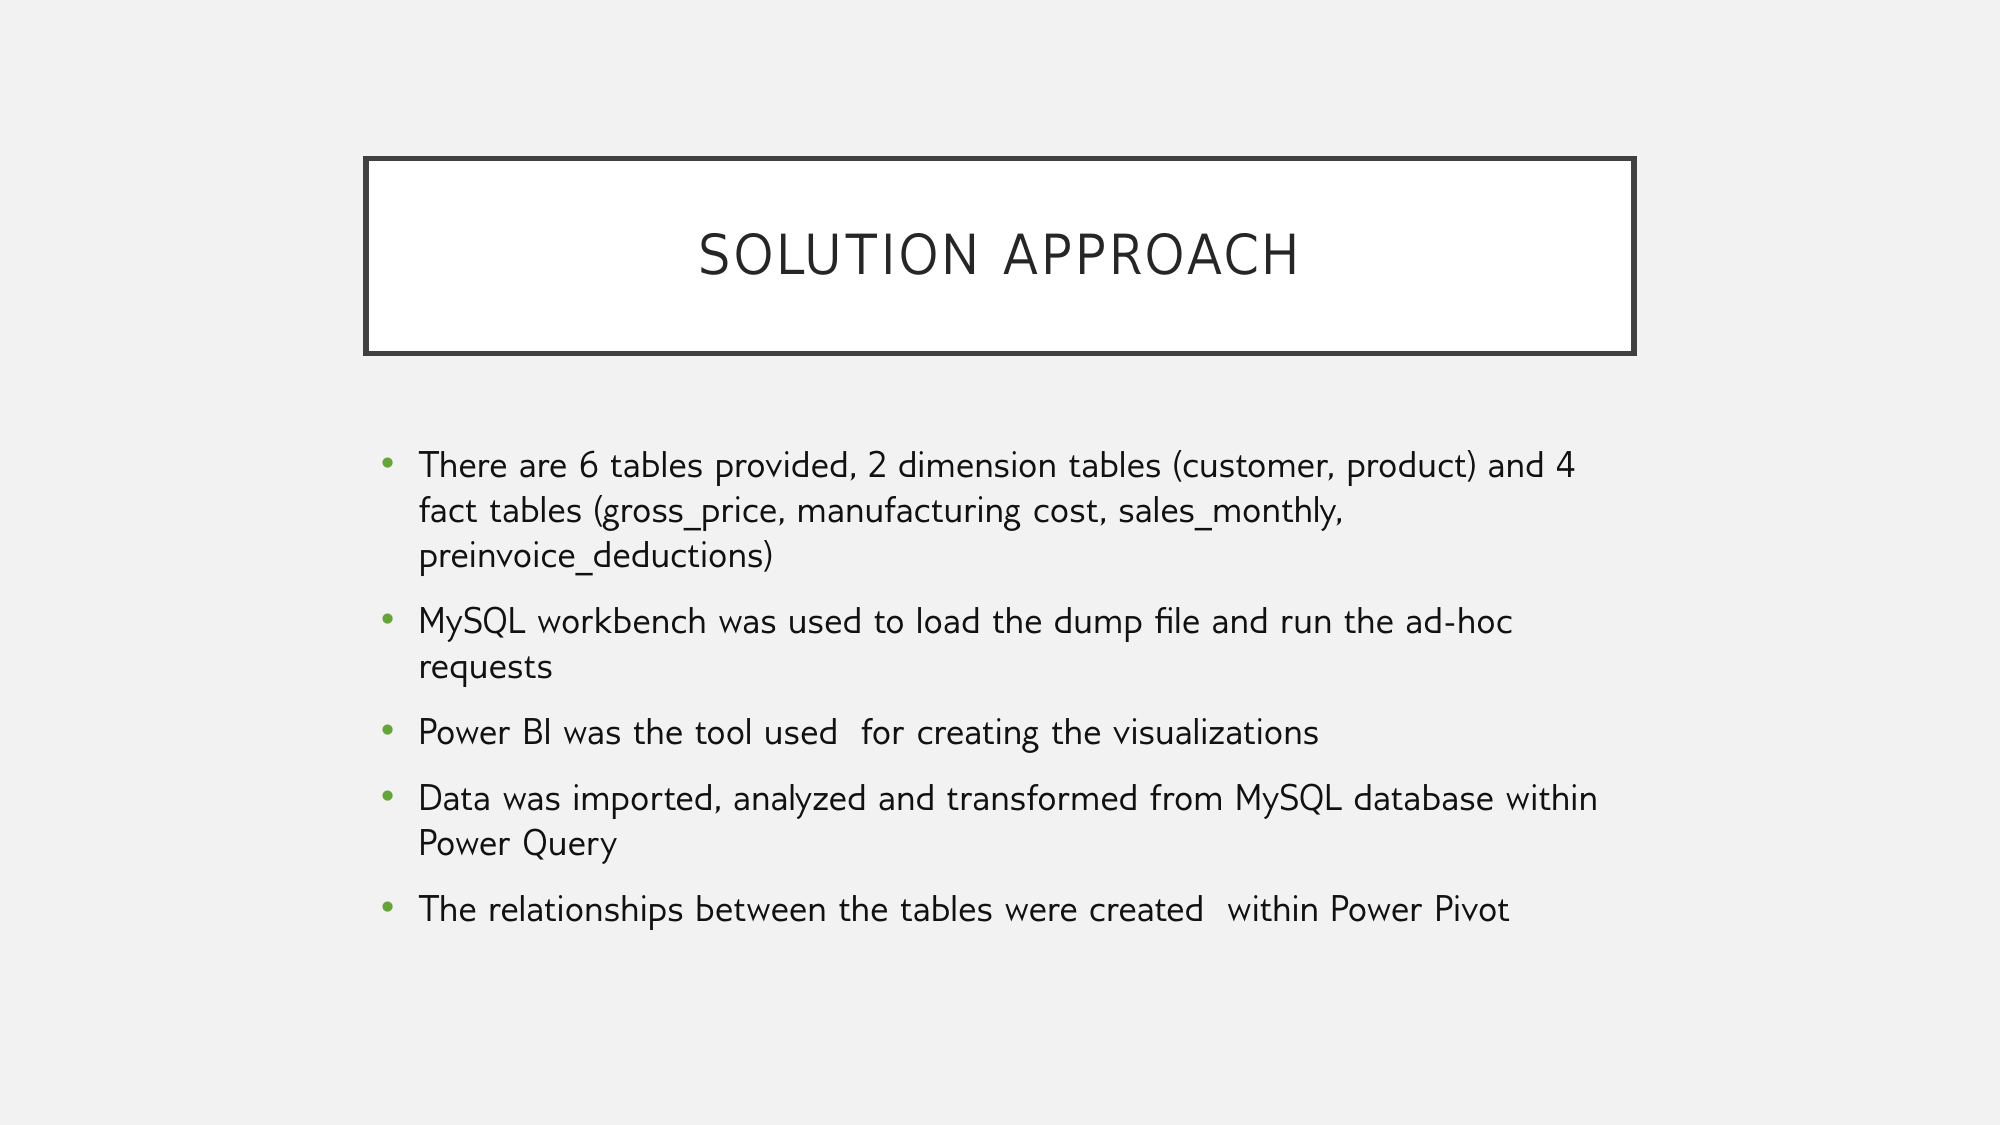

# SOLUTION APPROACH
There are 6 tables provided, 2 dimension tables (customer, product) and 4 fact tables (gross_price, manufacturing cost, sales_monthly, preinvoice_deductions)
MySQL workbench was used to load the dump file and run the ad-hoc requests
Power BI was the tool used  for creating the visualizations
Data was imported, analyzed and transformed from MySQL database within Power Query
The relationships between the tables were created  within Power Pivot